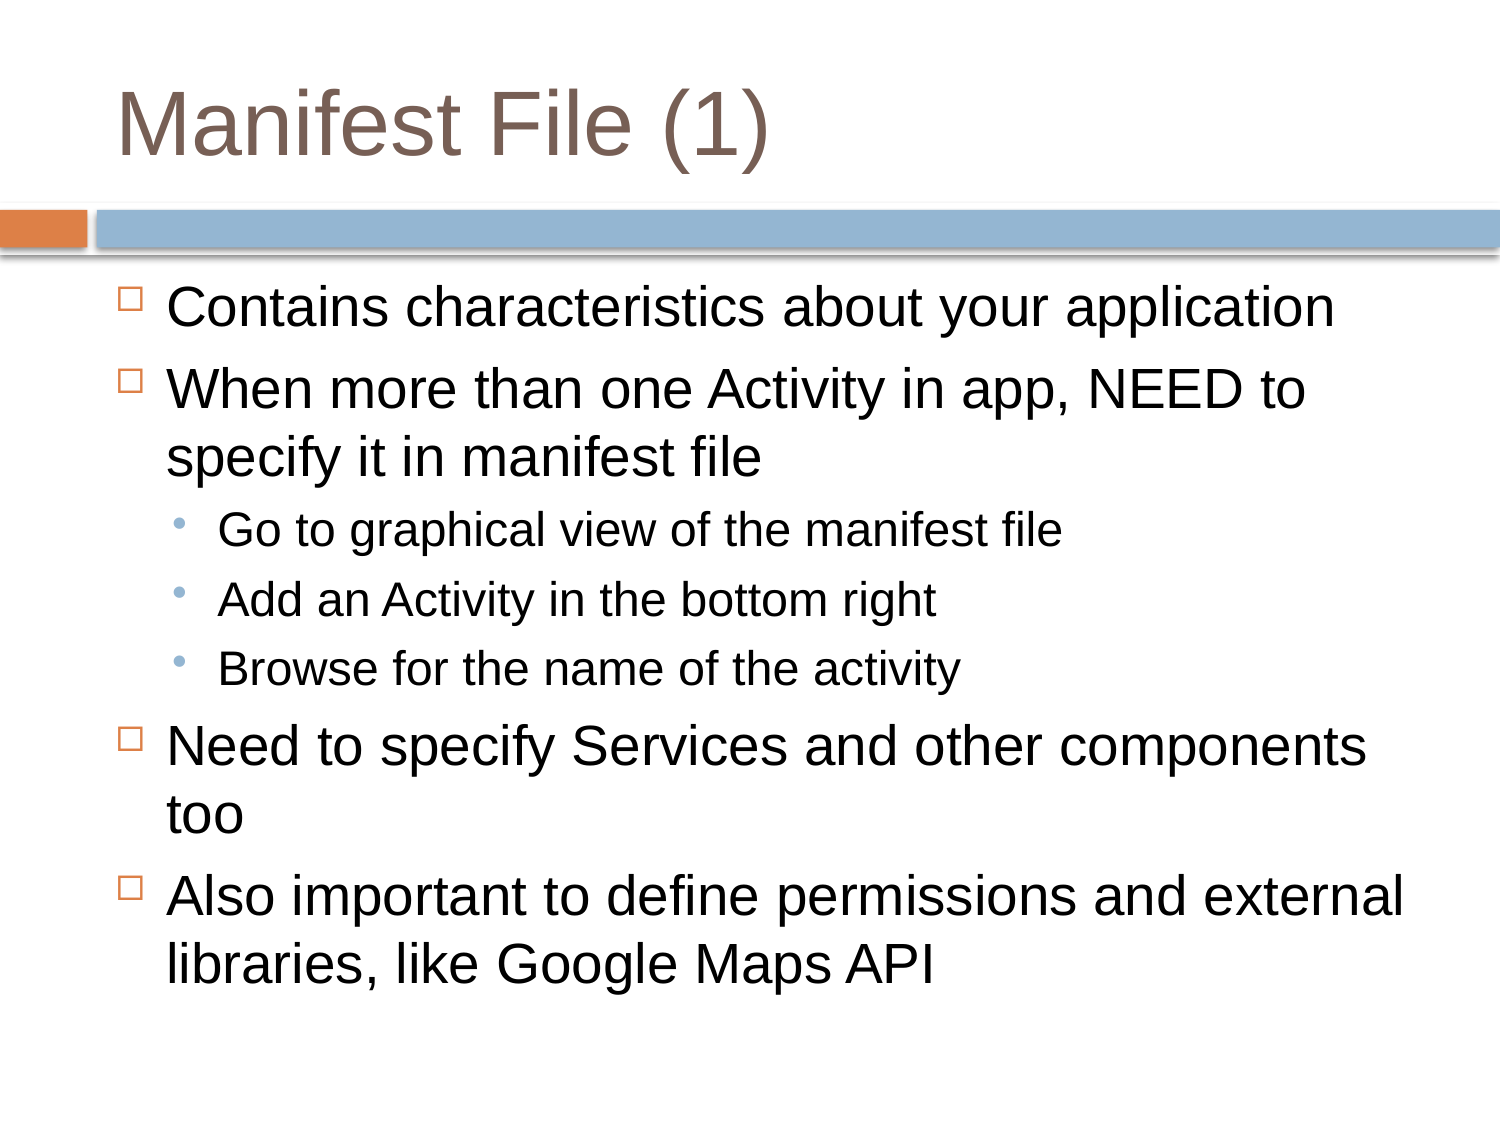

# Manifest File (1)
Contains characteristics about your application
When more than one Activity in app, NEED to specify it in manifest file
Go to graphical view of the manifest file
Add an Activity in the bottom right
Browse for the name of the activity
Need to specify Services and other components too
Also important to define permissions and external libraries, like Google Maps API